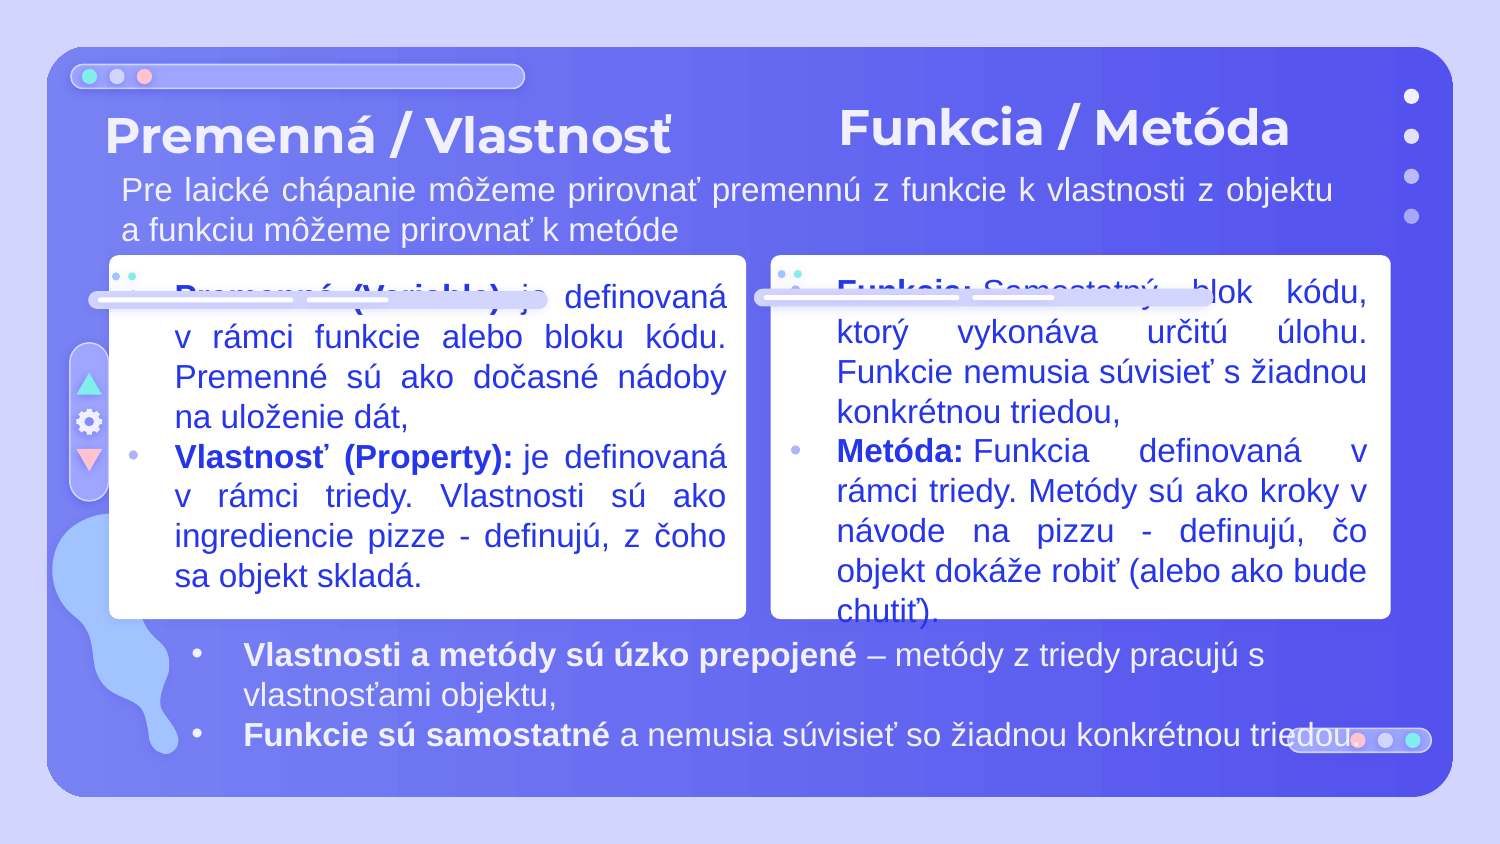

Funkcia / Metóda
# Premenná / Vlastnosť
Pre laické chápanie môžeme prirovnať premennú z funkcie k vlastnosti z objektu a funkciu môžeme prirovnať k metóde

Premenná (Variable): je definovaná v rámci funkcie alebo bloku kódu. Premenné sú ako dočasné nádoby na uloženie dát,
Vlastnosť (Property): je definovaná v rámci triedy. Vlastnosti sú ako ingrediencie pizze - definujú, z čoho sa objekt skladá.
Funkcia: Samostatný blok kódu, ktorý vykonáva určitú úlohu. Funkcie nemusia súvisieť s žiadnou konkrétnou triedou,
Metóda: Funkcia definovaná v rámci triedy. Metódy sú ako kroky v návode na pizzu - definujú, čo objekt dokáže robiť (alebo ako bude chutiť).

Vlastnosti a metódy sú úzko prepojené – metódy z triedy pracujú s vlastnosťami objektu,
Funkcie sú samostatné a nemusia súvisieť so žiadnou konkrétnou triedou.